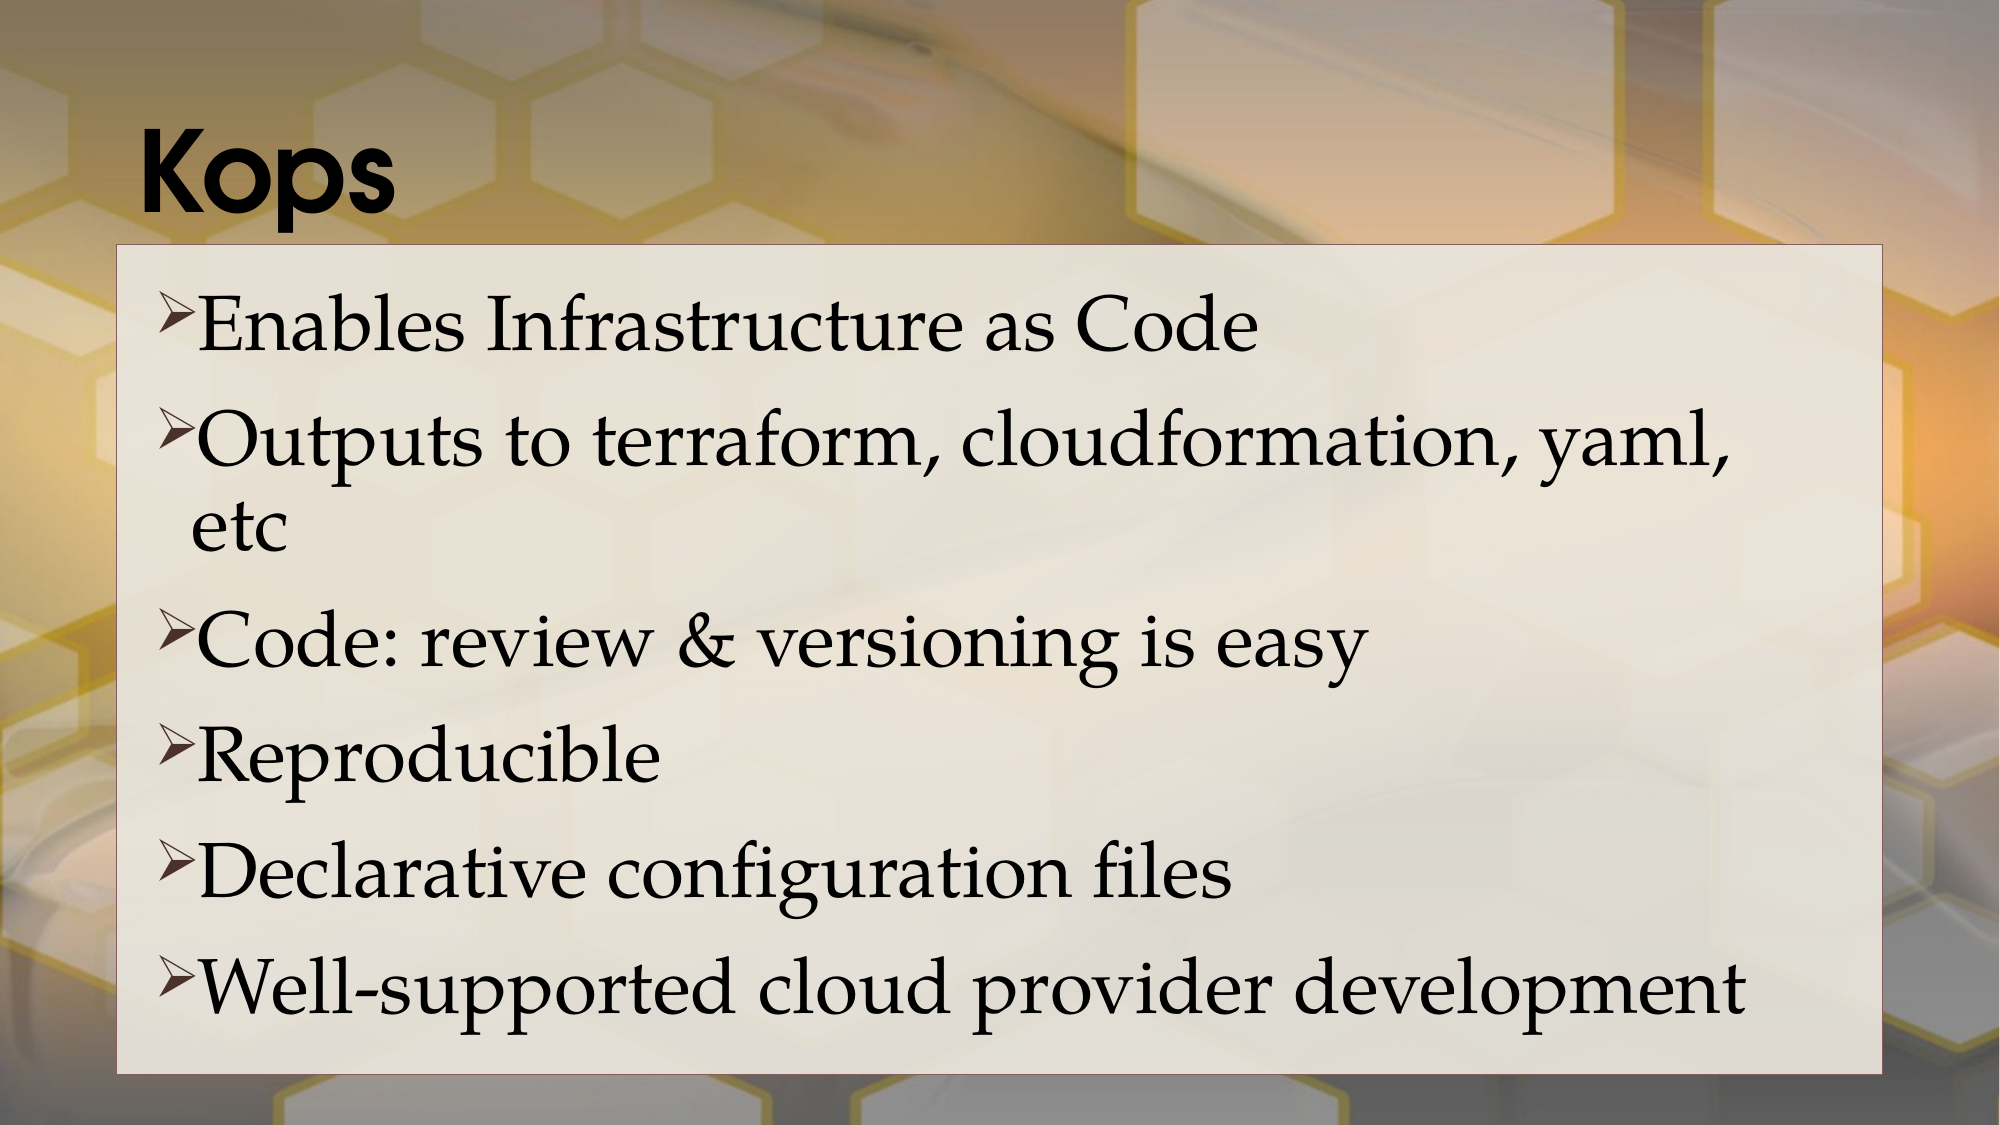

# Kops
Enables Infrastructure as Code
Outputs to terraform, cloudformation, yaml, etc
Code: review & versioning is easy
Reproducible
Declarative configuration files
Well-supported cloud provider development